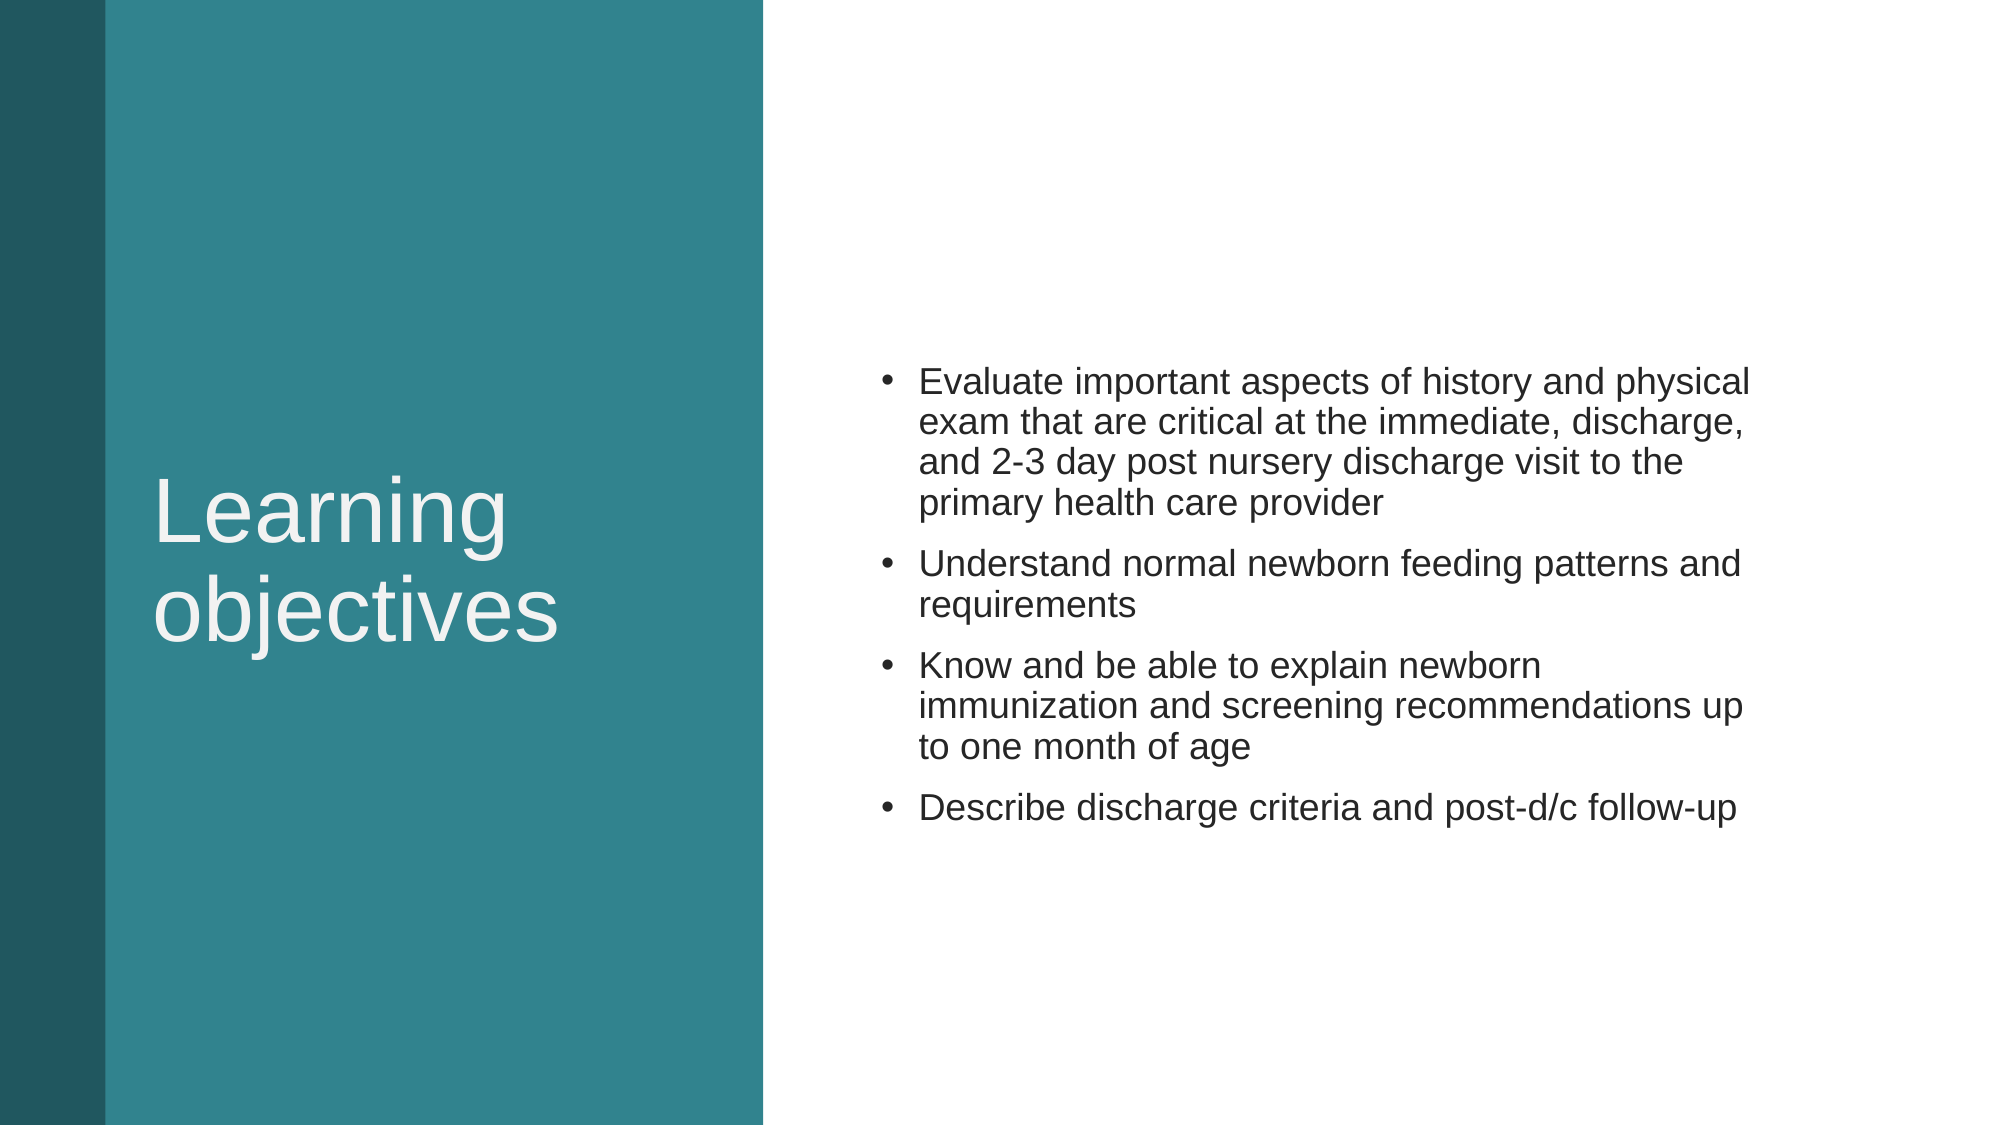

# Learning objectives

Evaluate important aspects of history and physical exam that are critical at the immediate, discharge, and 2-3 day post nursery discharge visit to the primary health care provider
Understand normal newborn feeding patterns and requirements
Know and be able to explain newborn immunization and screening recommendations up to one month of age
Describe discharge criteria and post-d/c follow-up